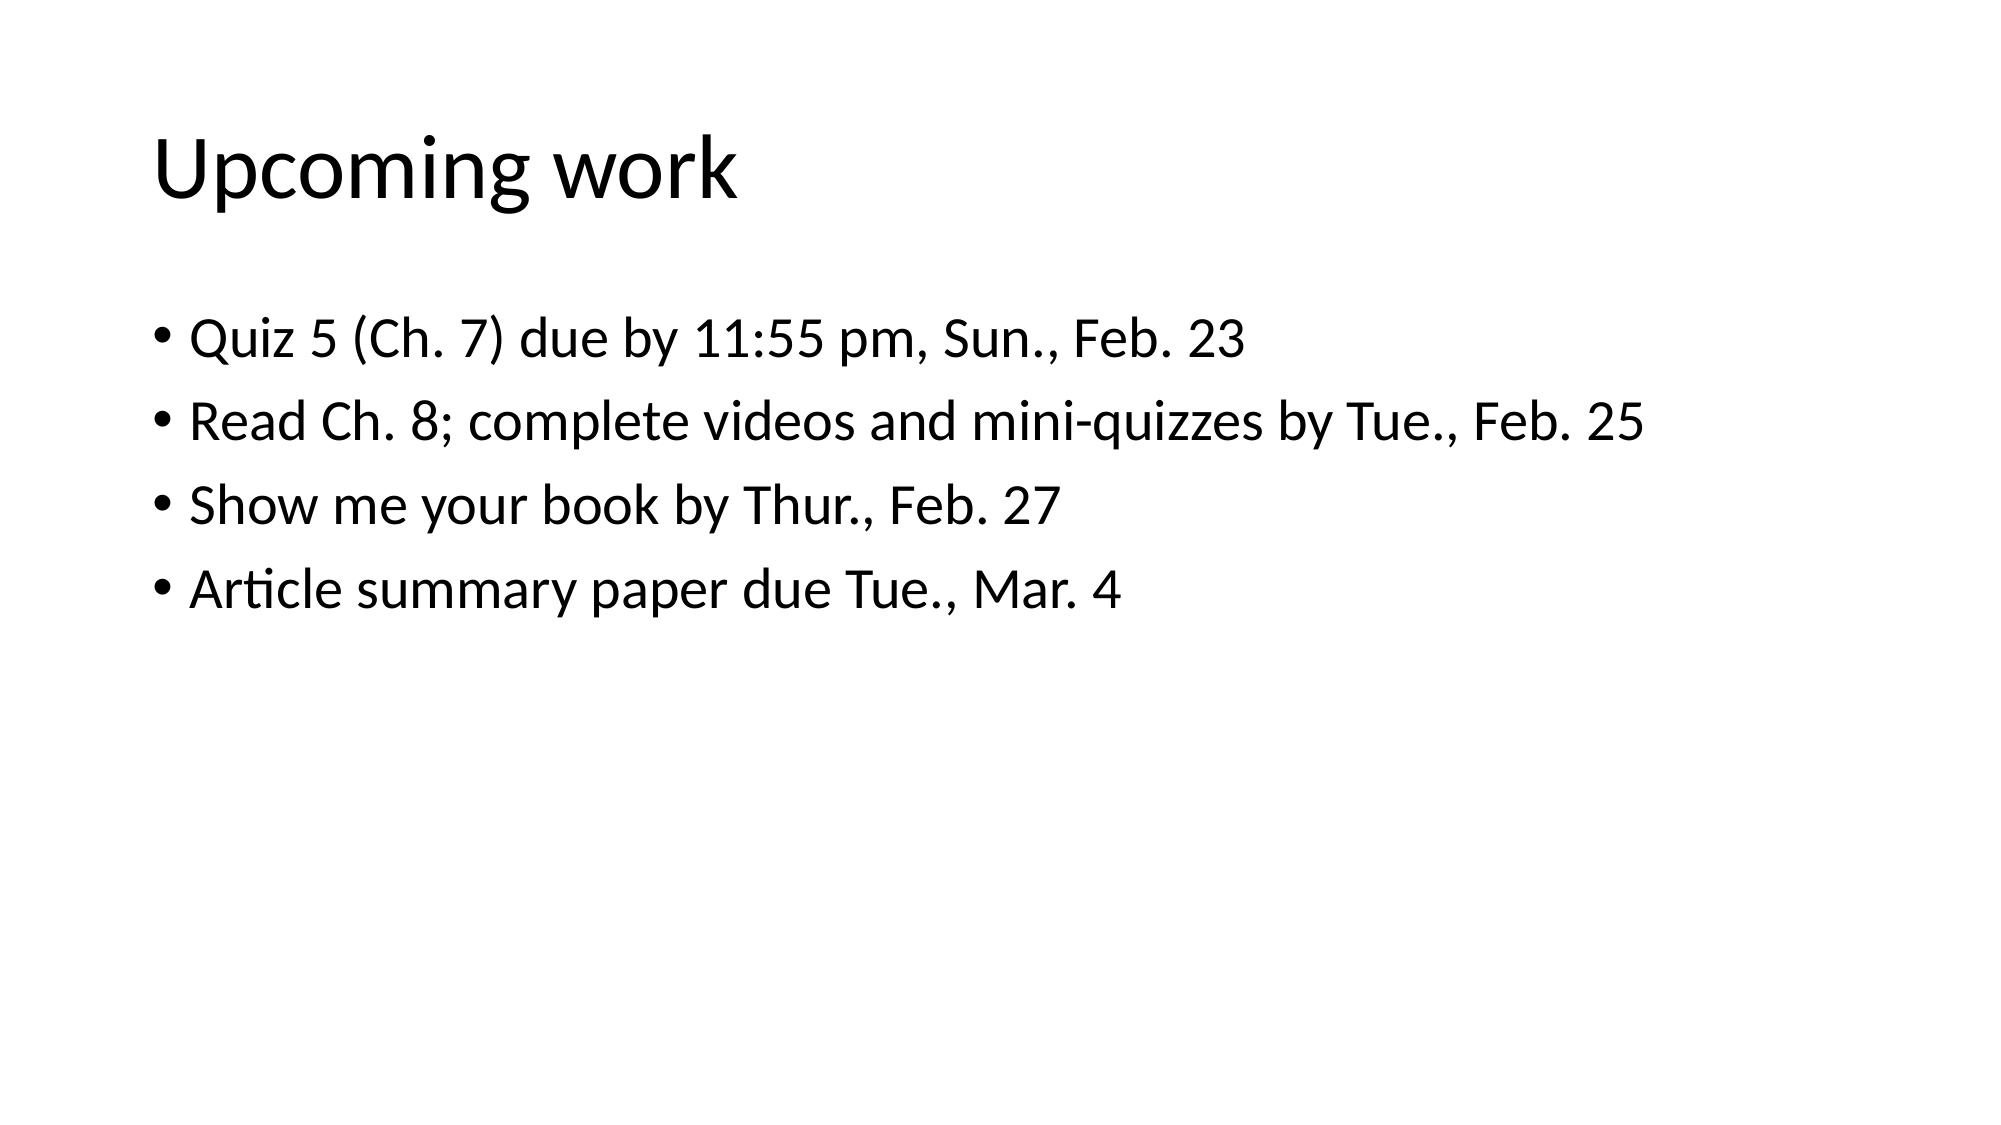

# Upcoming work
Quiz 5 (Ch. 7) due by 11:55 pm, Sun., Feb. 23
Read Ch. 8; complete videos and mini-quizzes by Tue., Feb. 25
Show me your book by Thur., Feb. 27
Article summary paper due Tue., Mar. 4